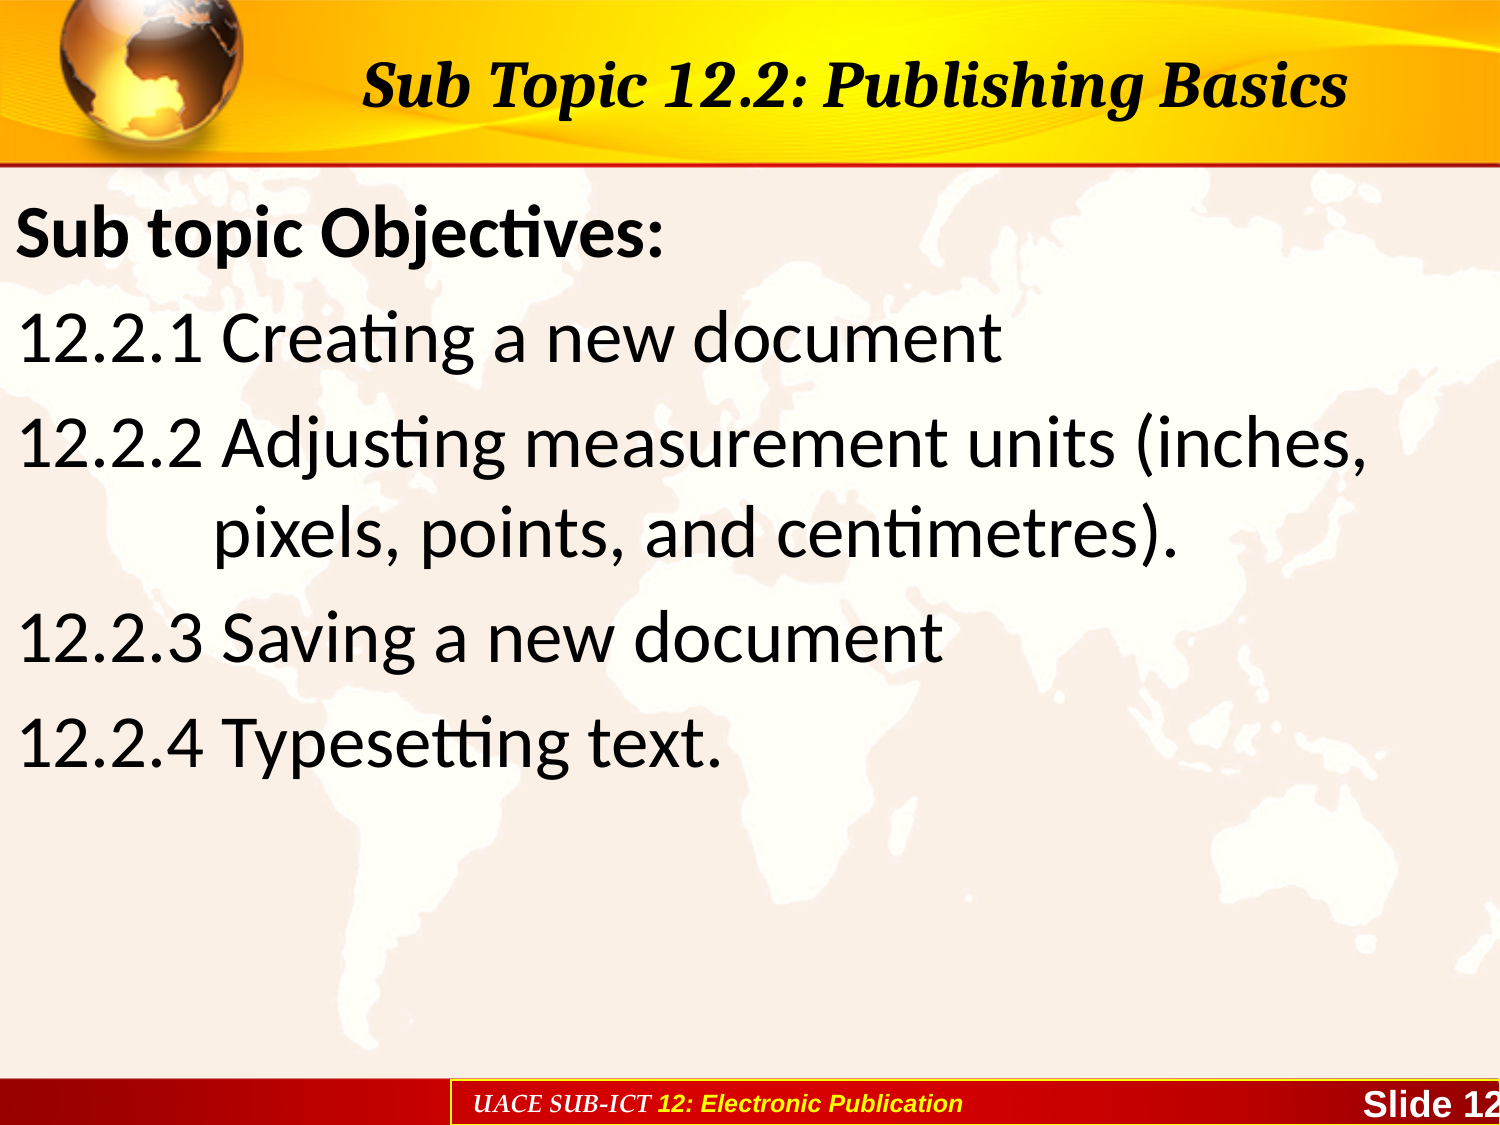

# Sub Topic 12.2: Publishing Basics
Sub topic Objectives:
12.2.1 Creating a new document
12.2.2 Adjusting measurement units (inches, pixels, points, and centimetres).
12.2.3 Saving a new document
12.2.4 Typesetting text.